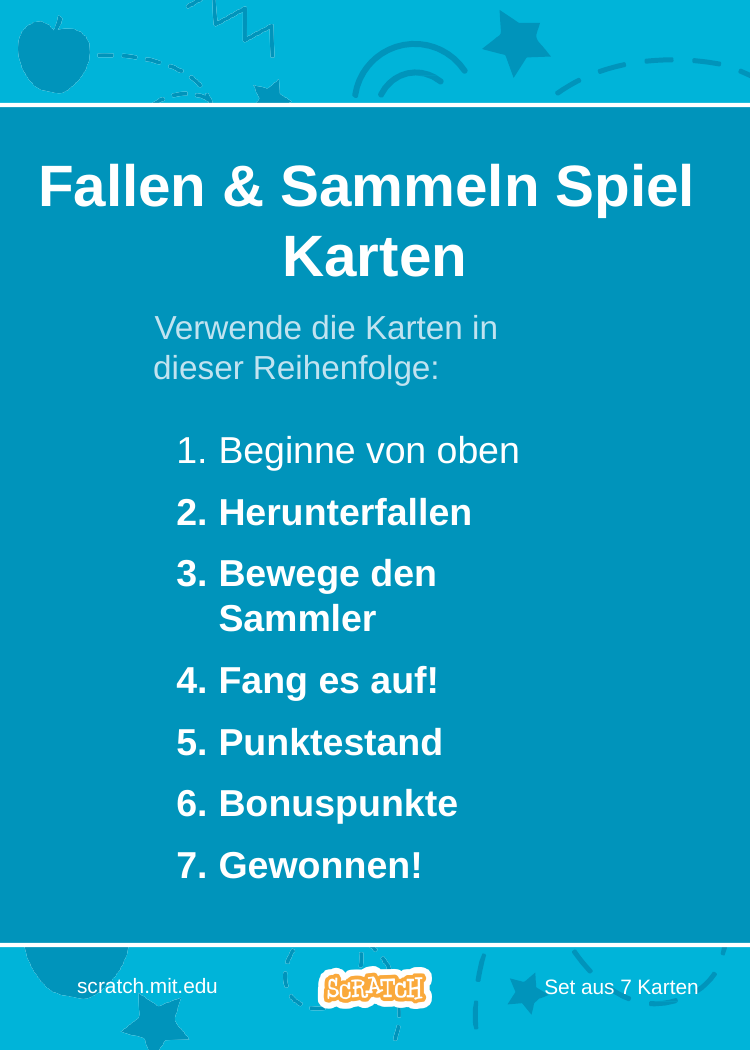

# Fallen & Sammeln Spiel Karten

Verwende die Karten in dieser Reihenfolge:

Beginne von oben
Herunterfallen
Bewege den Sammler
Fang es auf!
Punktestand
Bonuspunkte
Gewonnen!

scratch.mit.edu

Set aus 7 Karten